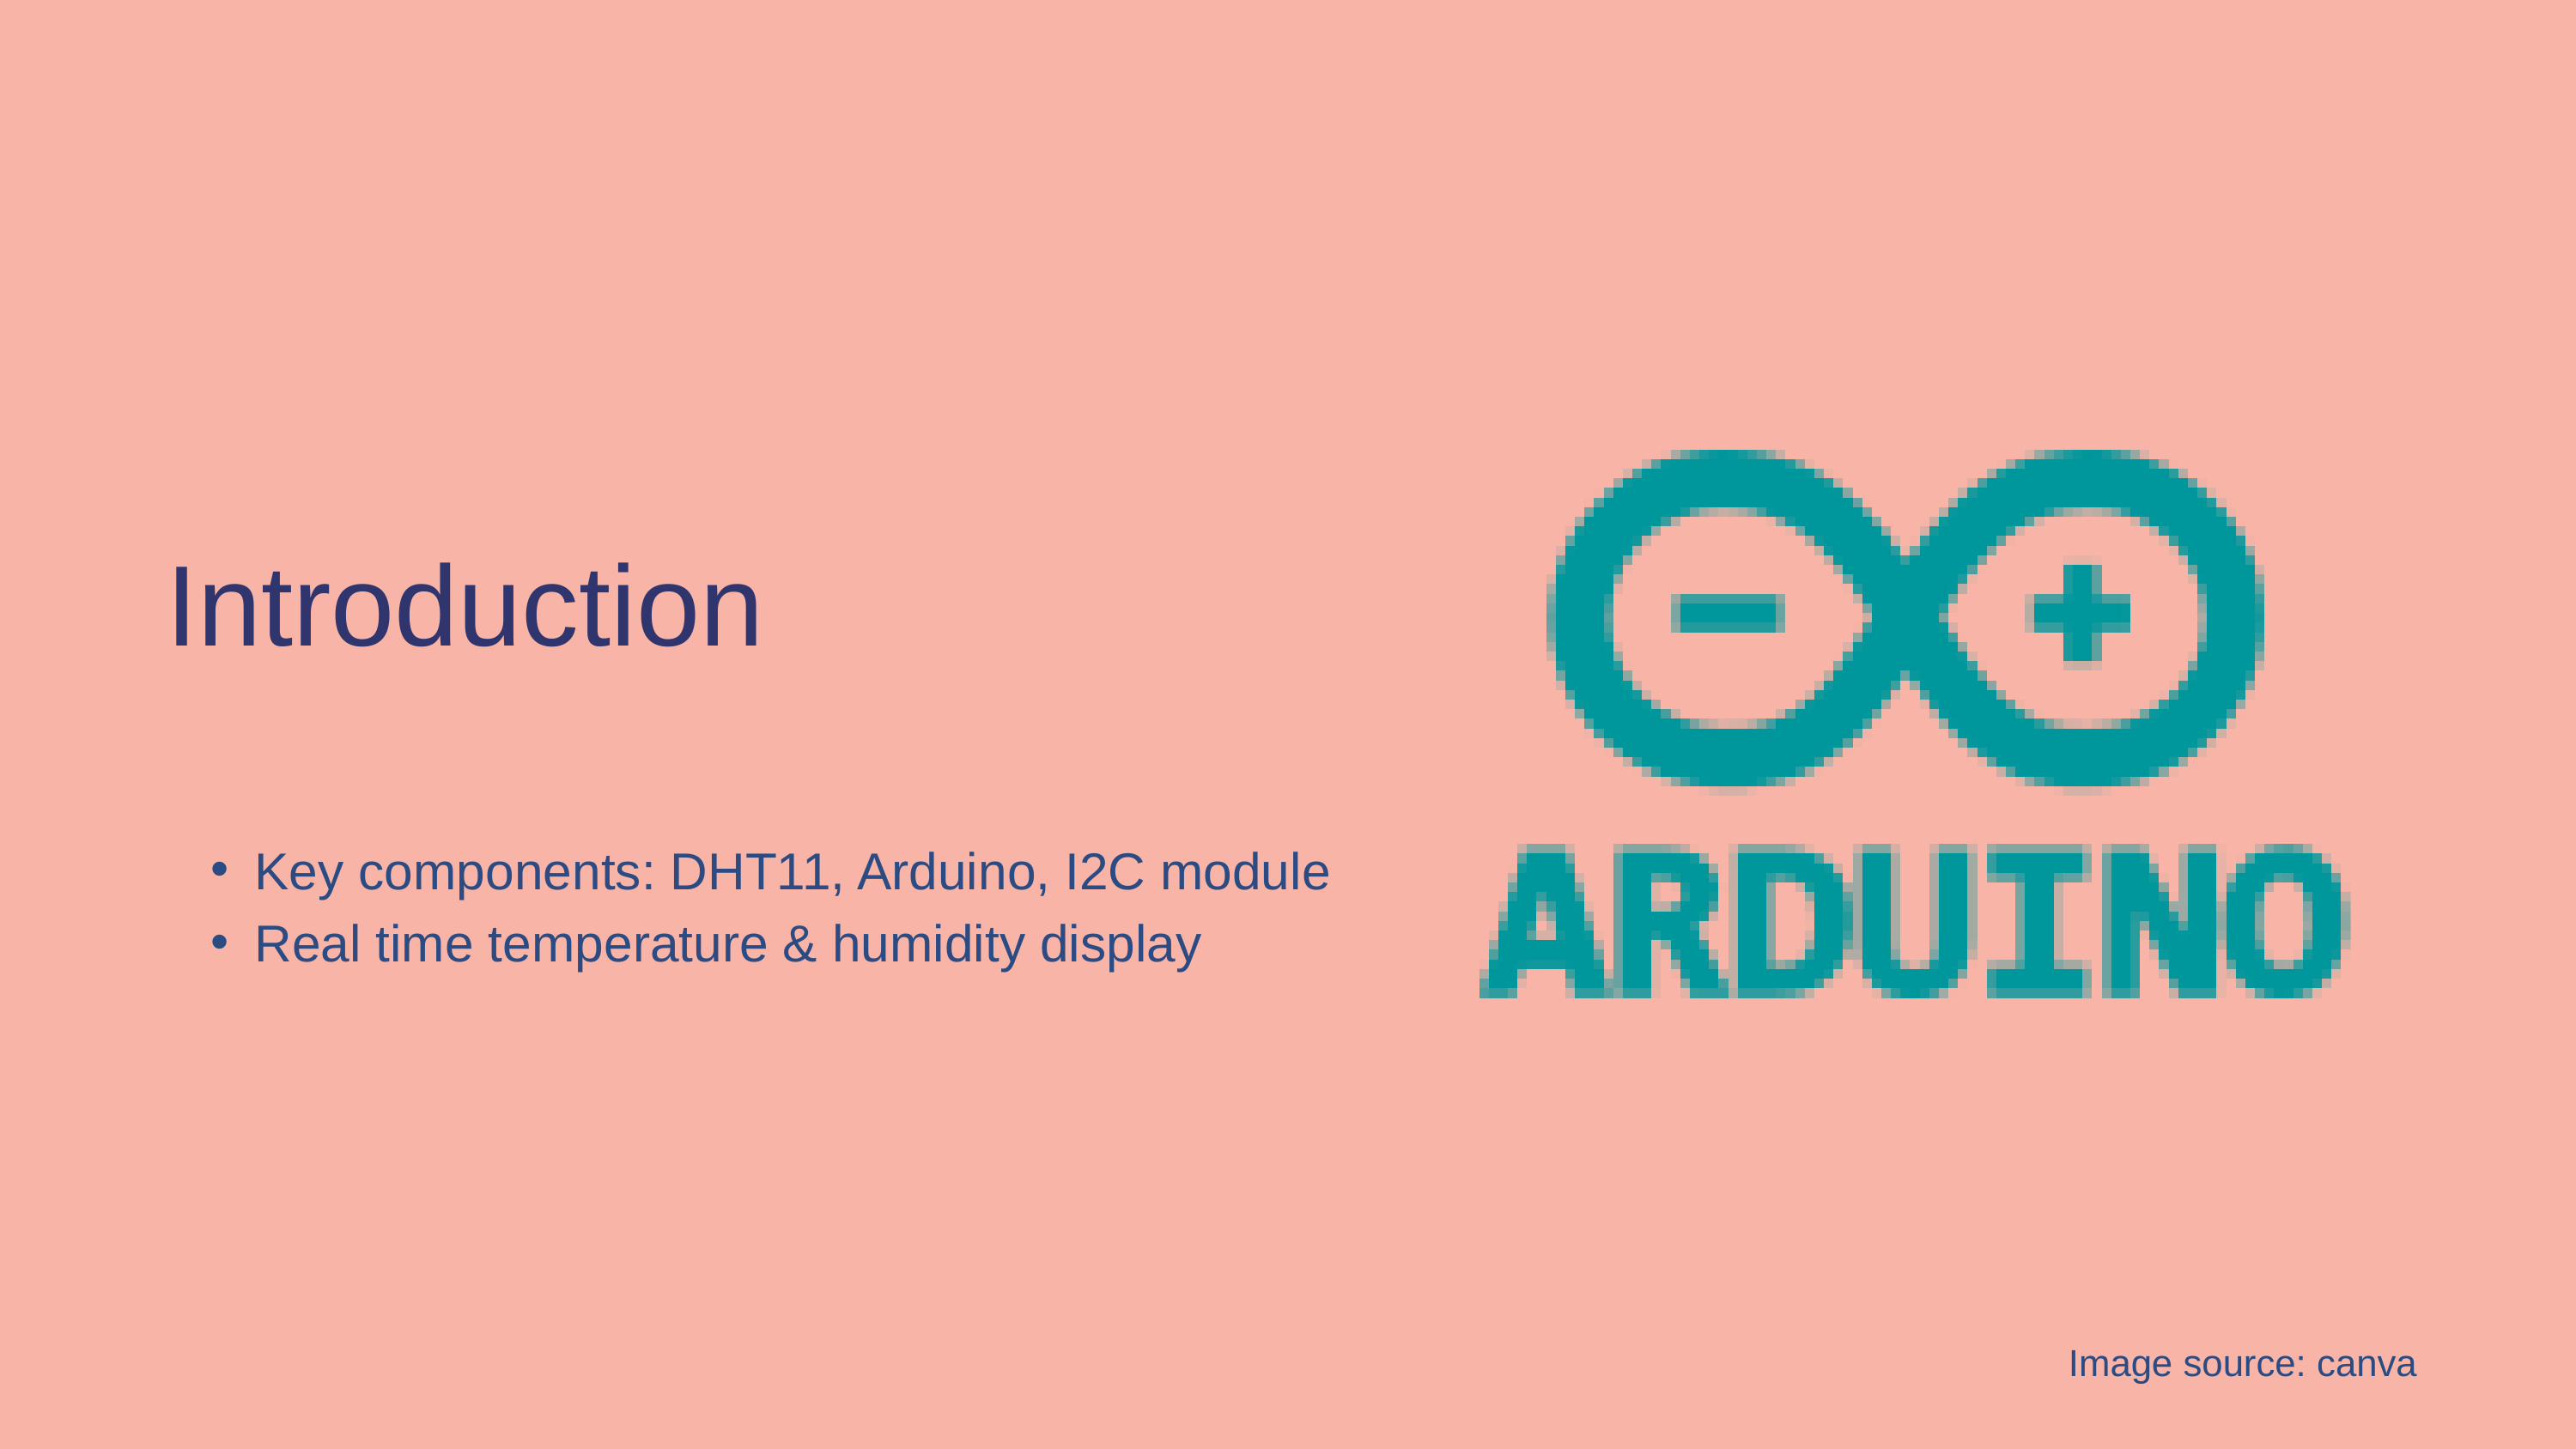

Introduction

Key components: DHT11, Arduino, I2C module
Real time temperature & humidity display
Image source: canva